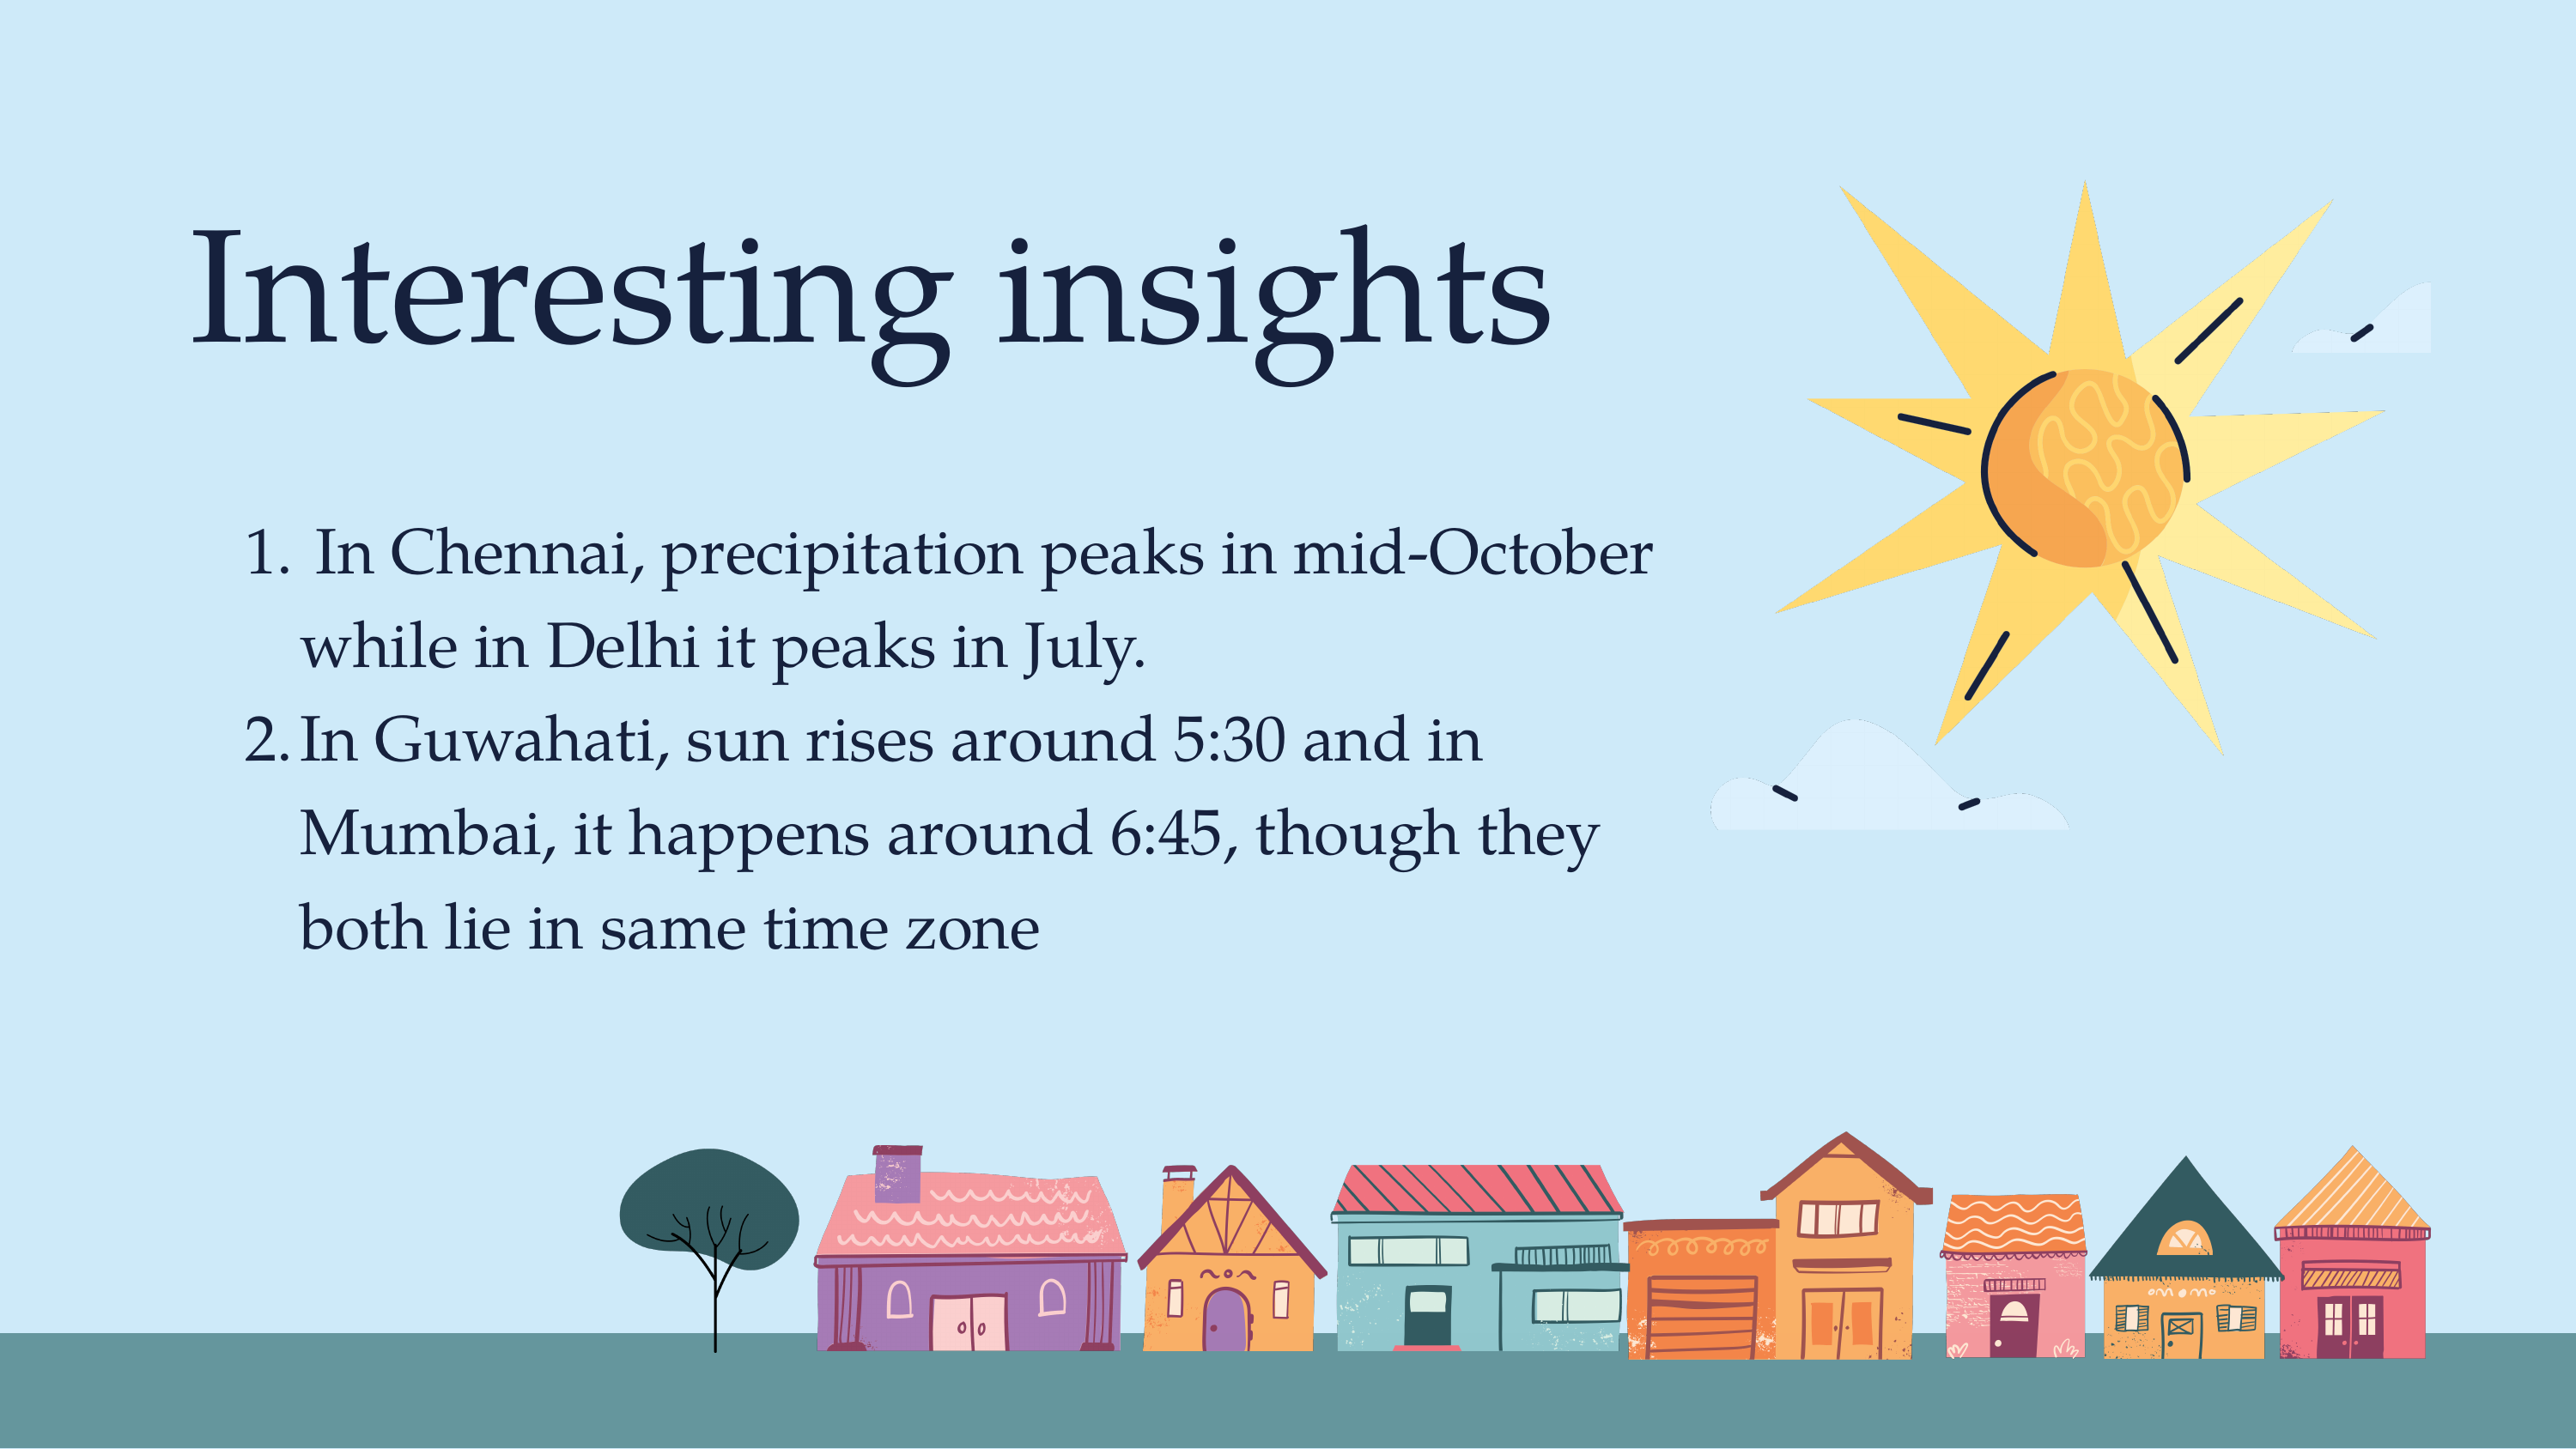

Interesting insights

 In Chennai, precipitation peaks in mid-October while in Delhi it peaks in July.
In Guwahati, sun rises around 5:30 and in Mumbai, it happens around 6:45, though they both lie in same time zone